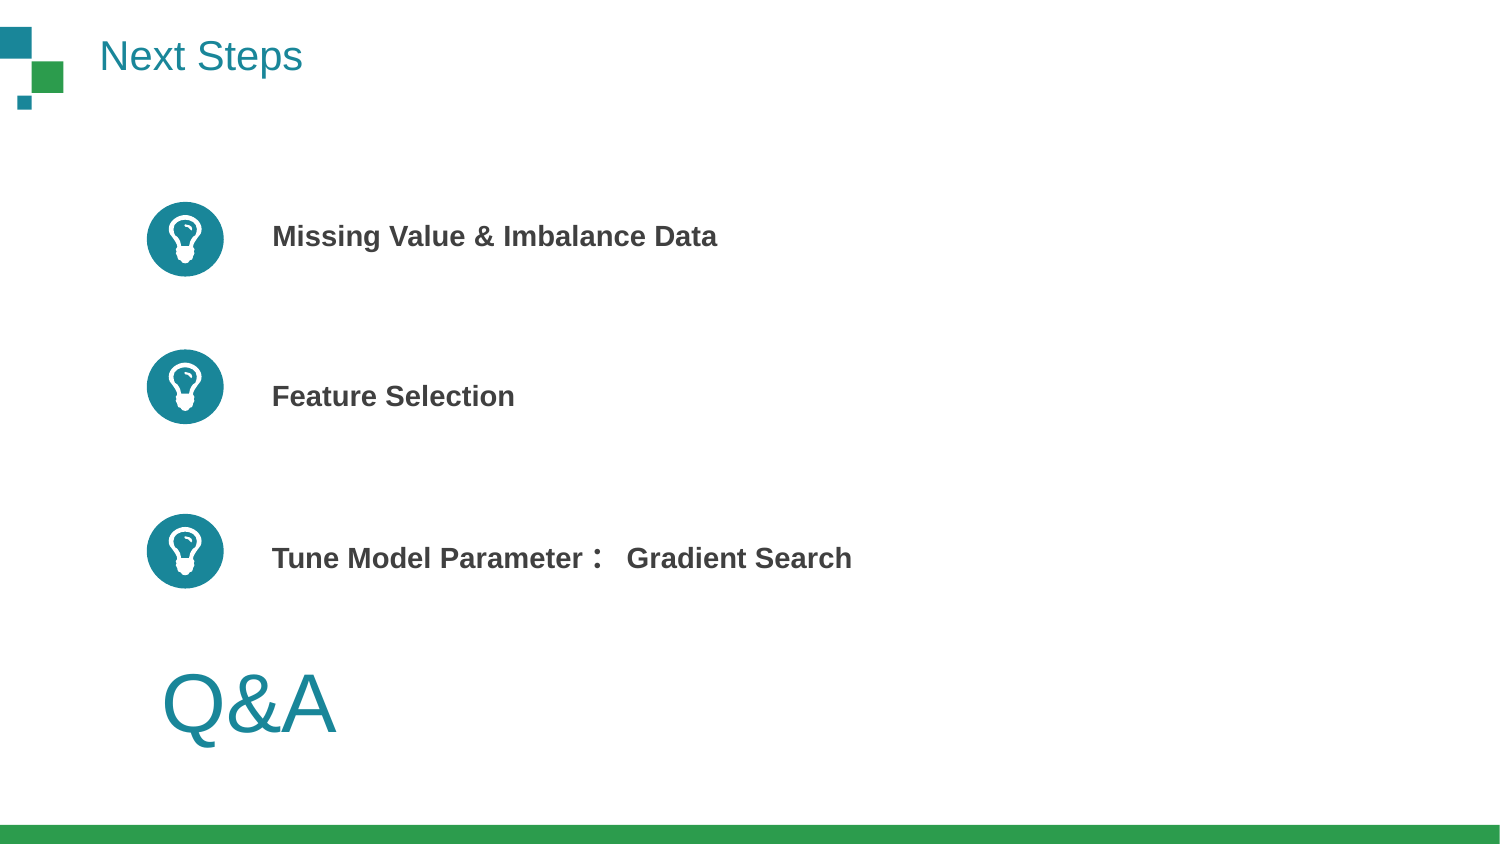

Next Steps

Missing Value & Imbalance Data

Feature Selection

Tune Model Parameter：Gradient Search
Q&A